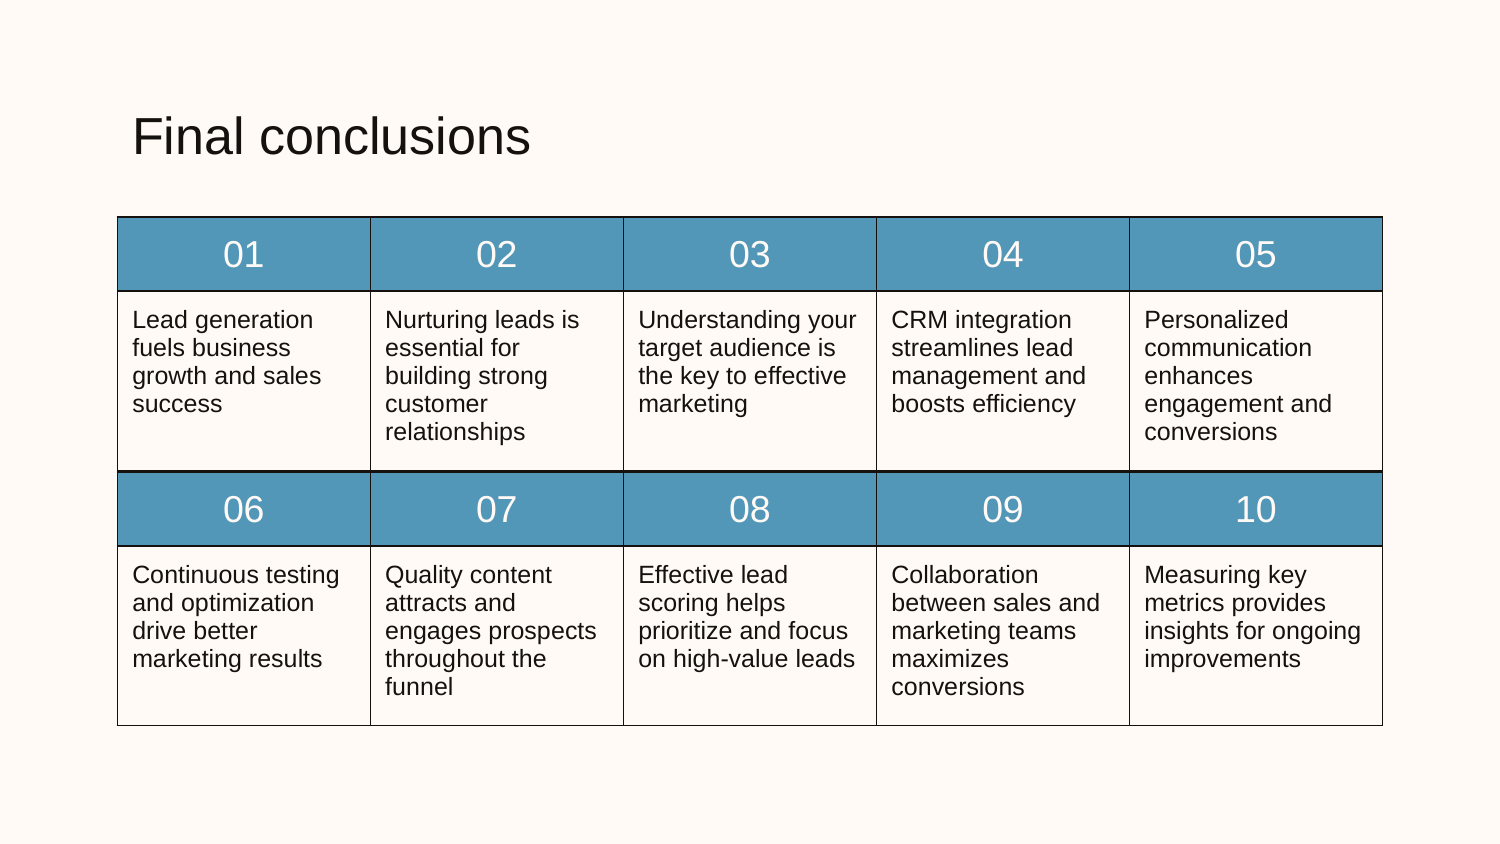

# Final conclusions
| 01 | 02 | 03 | 04 | 05 |
| --- | --- | --- | --- | --- |
| Lead generation fuels business growth and sales success | Nurturing leads is essential for building strong customer relationships | Understanding your target audience is the key to effective marketing | CRM integration streamlines lead management and boosts efficiency | Personalized communication enhances engagement and conversions |
| 06 | 07 | 08 | 09 | 10 |
| --- | --- | --- | --- | --- |
| Continuous testing and optimization drive better marketing results | Quality content attracts and engages prospects throughout the funnel | Effective lead scoring helps prioritize and focus on high-value leads | Collaboration between sales and marketing teams maximizes conversions | Measuring key metrics provides insights for ongoing improvements |